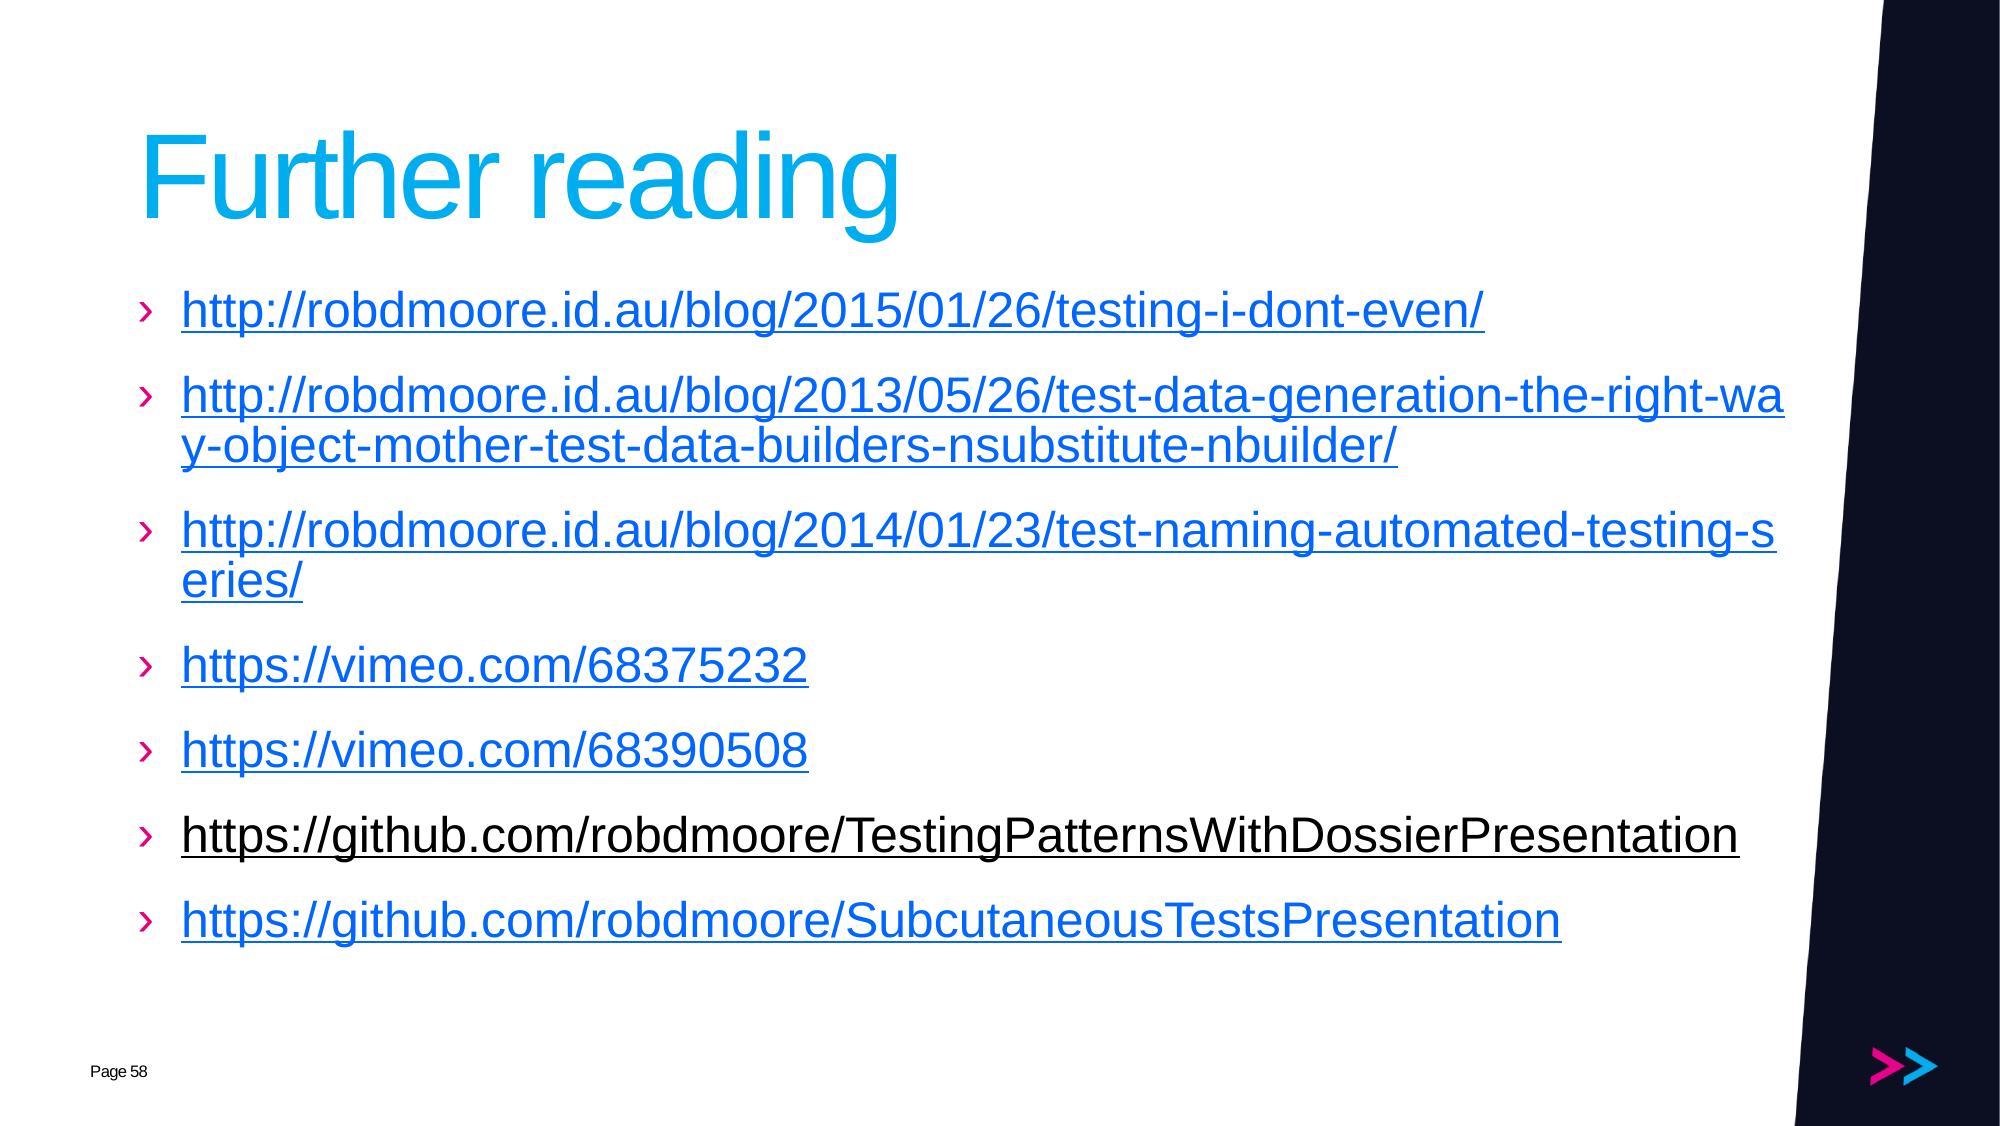

# Further reading
http://robdmoore.id.au/blog/2015/01/26/testing-i-dont-even/
http://robdmoore.id.au/blog/2013/05/26/test-data-generation-the-right-way-object-mother-test-data-builders-nsubstitute-nbuilder/
http://robdmoore.id.au/blog/2014/01/23/test-naming-automated-testing-series/
https://vimeo.com/68375232
https://vimeo.com/68390508
https://github.com/robdmoore/TestingPatternsWithDossierPresentation
https://github.com/robdmoore/SubcutaneousTestsPresentation

58